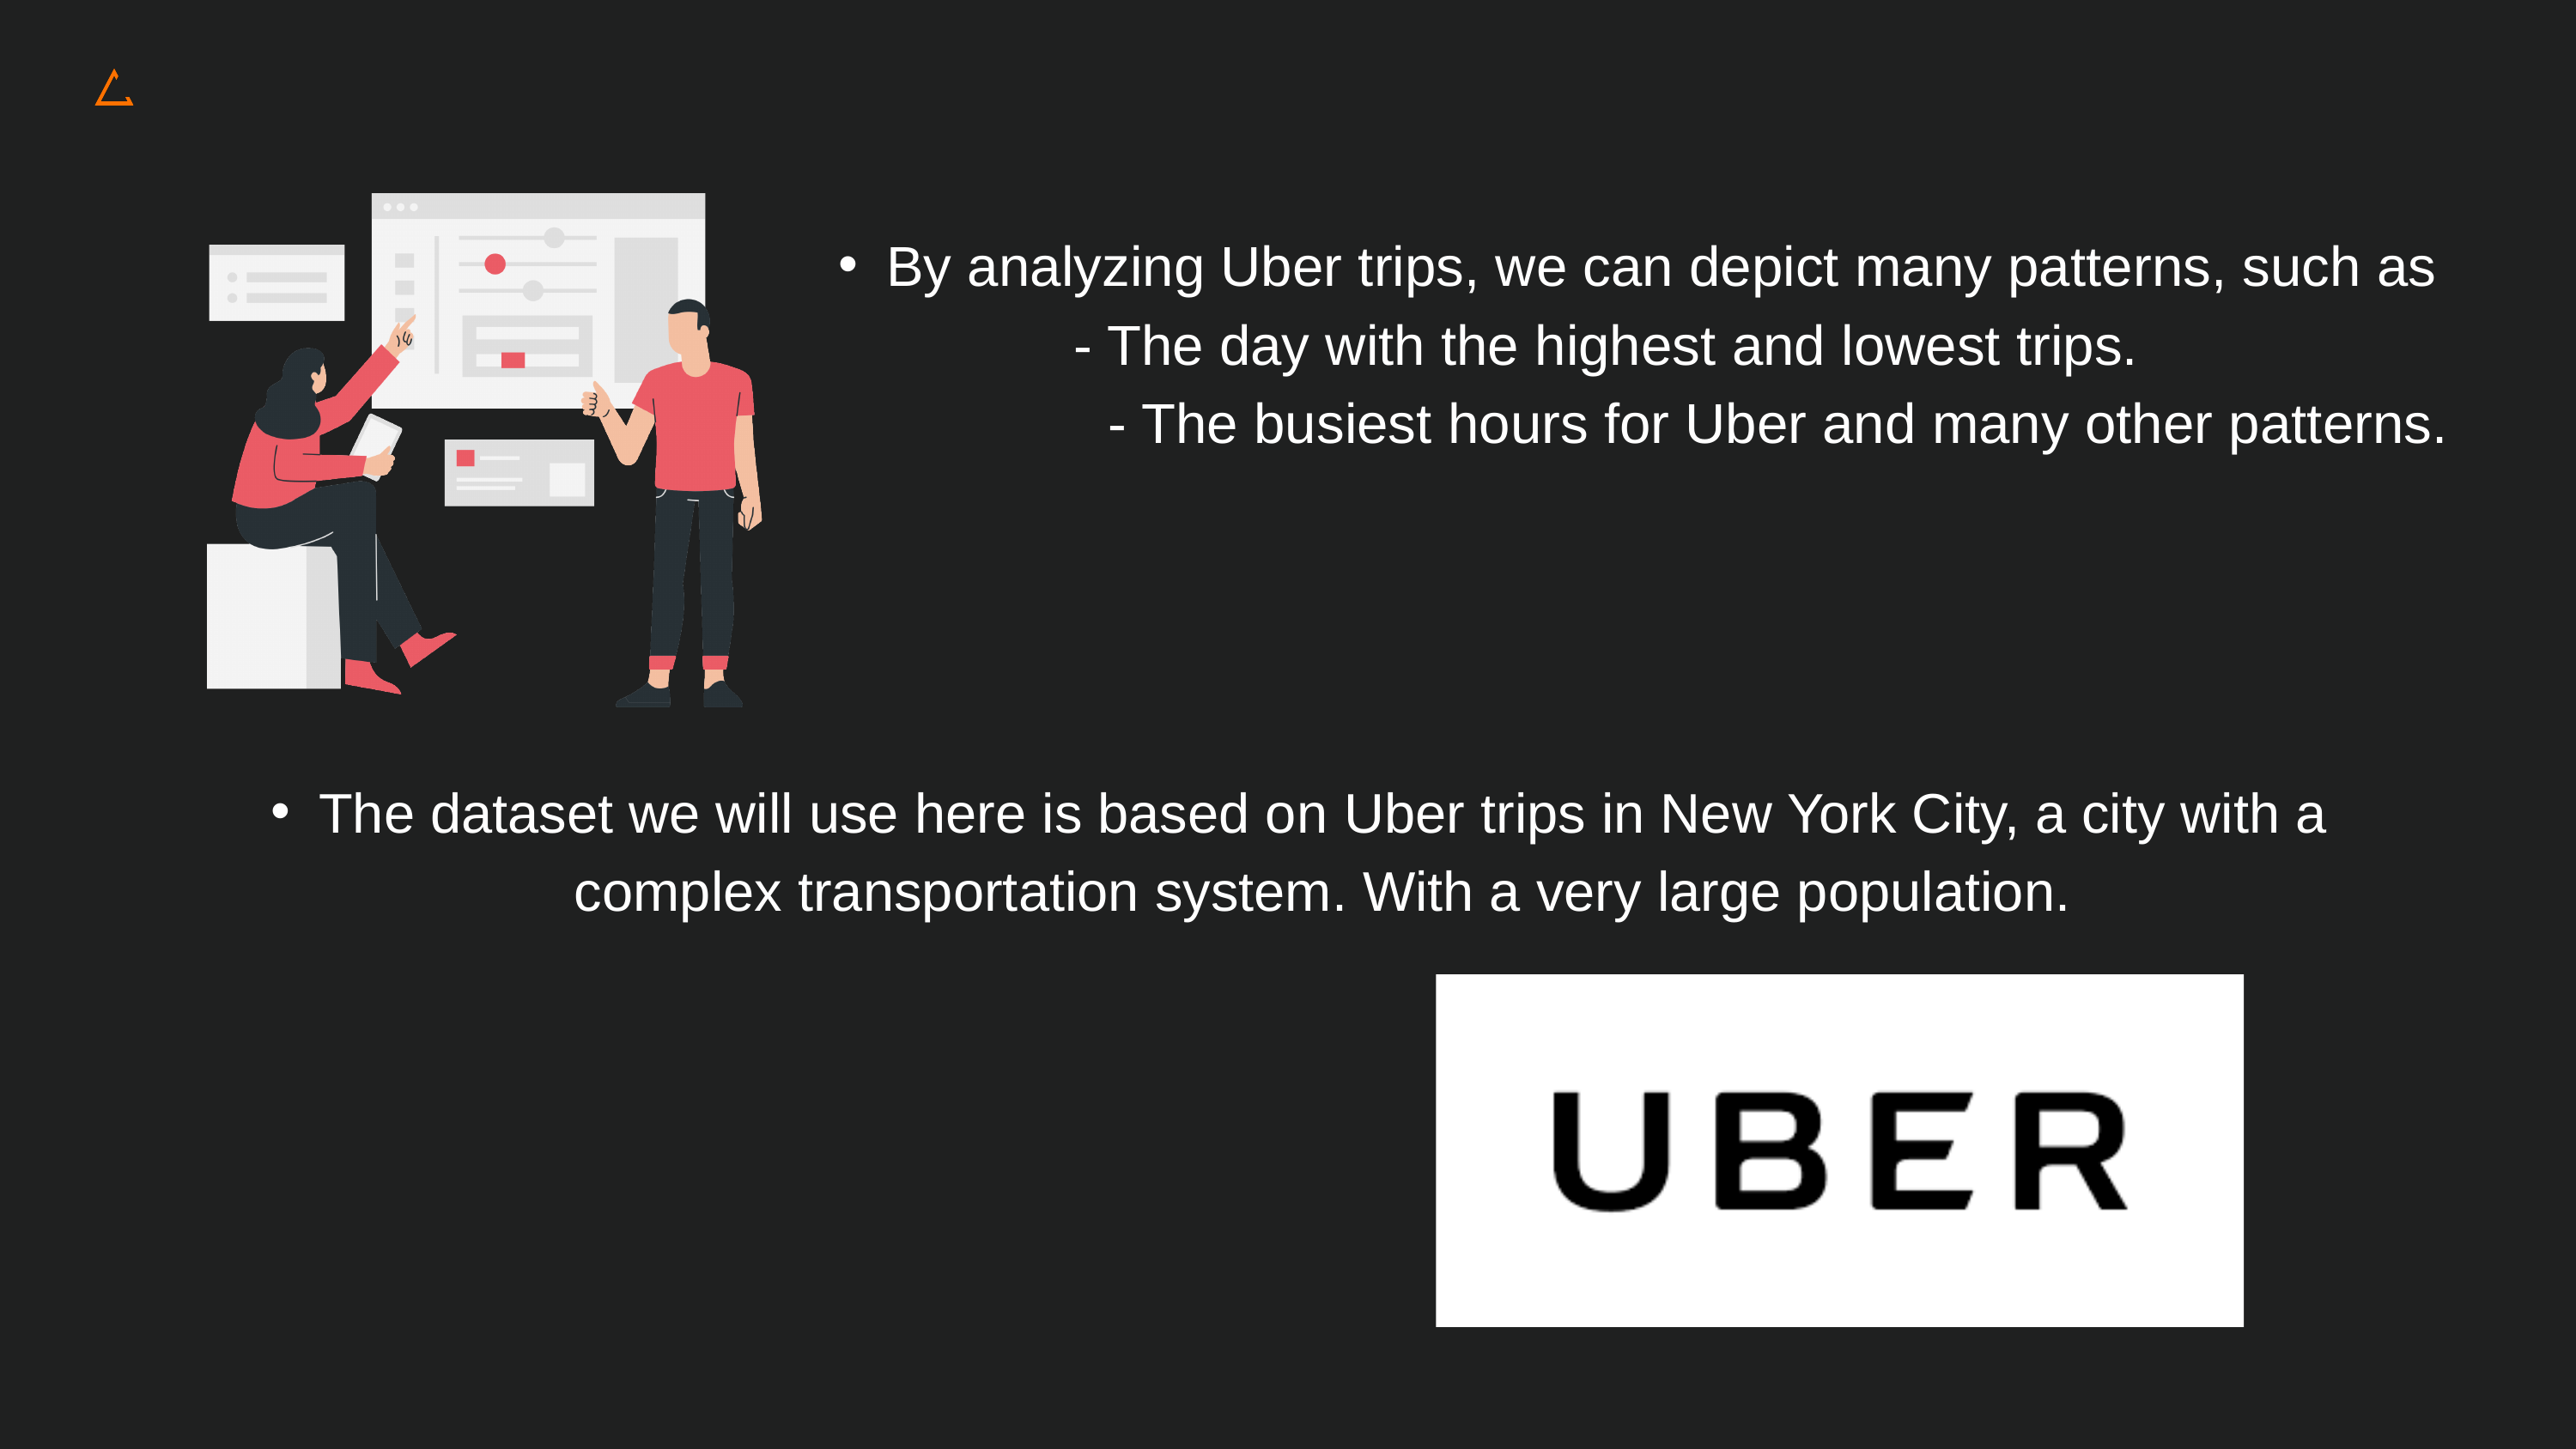

By analyzing Uber trips, we can depict many patterns, such as
- The day with the highest and lowest trips.
                     - The busiest hours for Uber and many other patterns.
The dataset we will use here is based on Uber trips in New York City, a city with a complex transportation system. With a very large population.